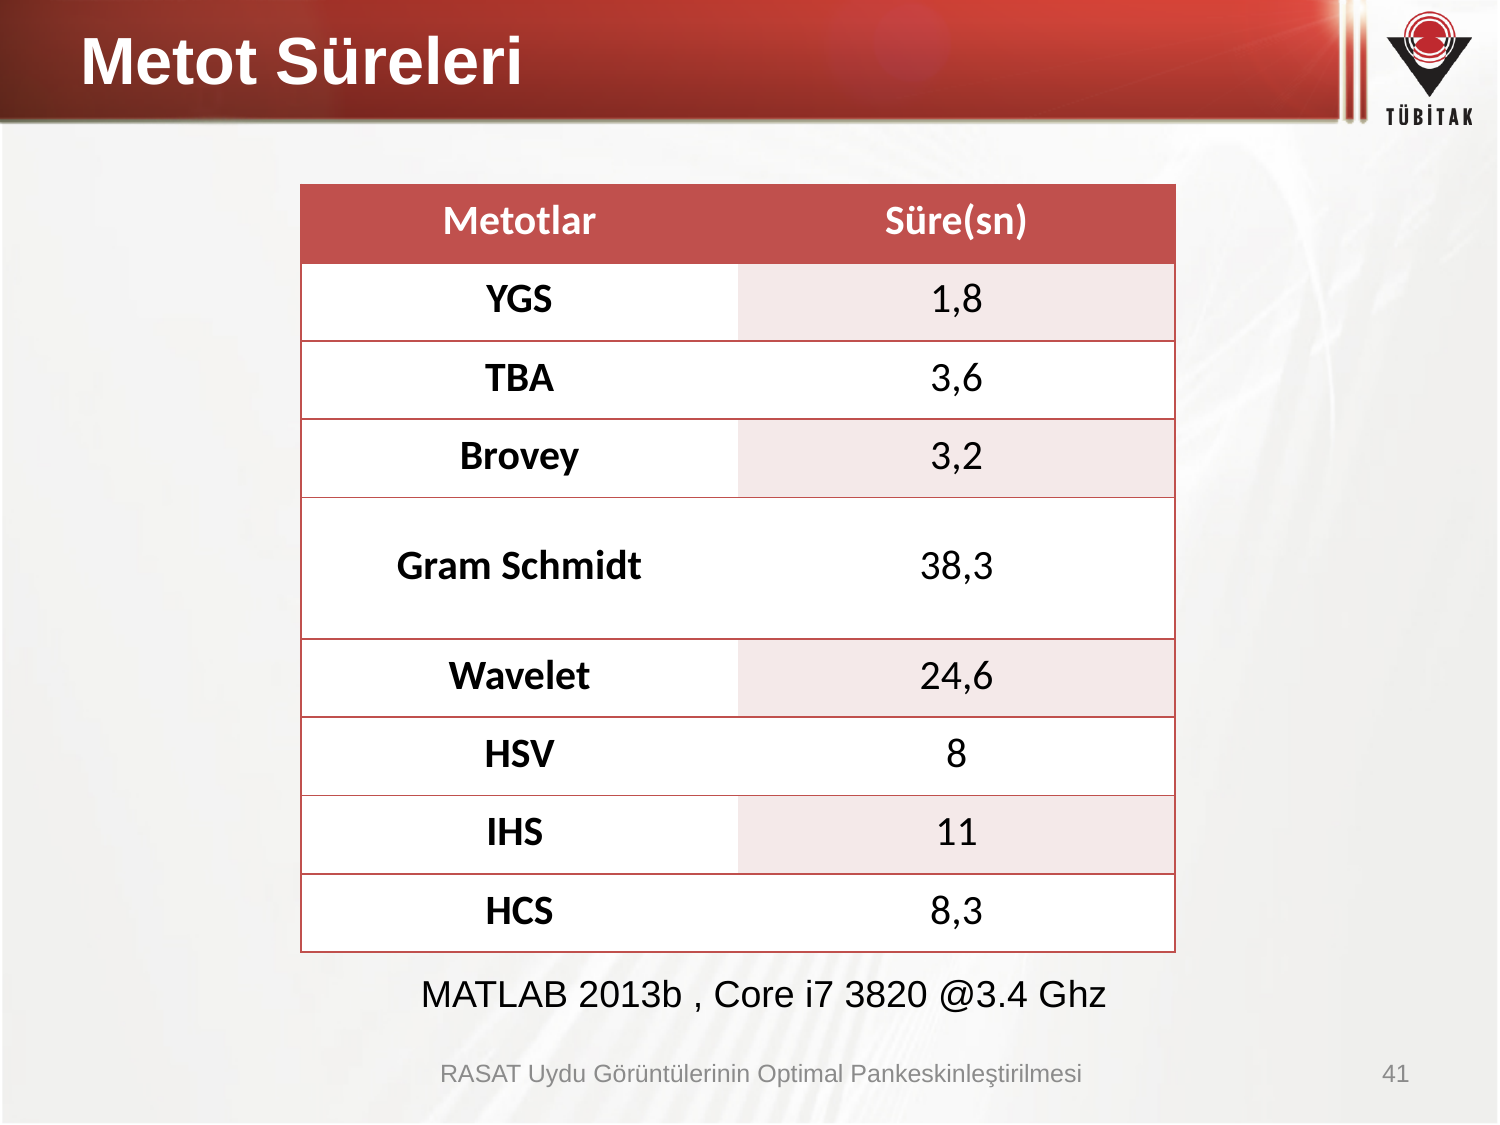

# Metot Süreleri
| Metotlar | Süre(sn) |
| --- | --- |
| YGS | 1,8 |
| TBA | 3,6 |
| Brovey | 3,2 |
| Gram Schmidt | 38,3 |
| Wavelet | 24,6 |
| HSV | 8 |
| IHS | 11 |
| HCS | 8,3 |
MATLAB 2013b , Core i7 3820 @3.4 Ghz
RASAT Uydu Görüntülerinin Optimal Pankeskinleştirilmesi
41